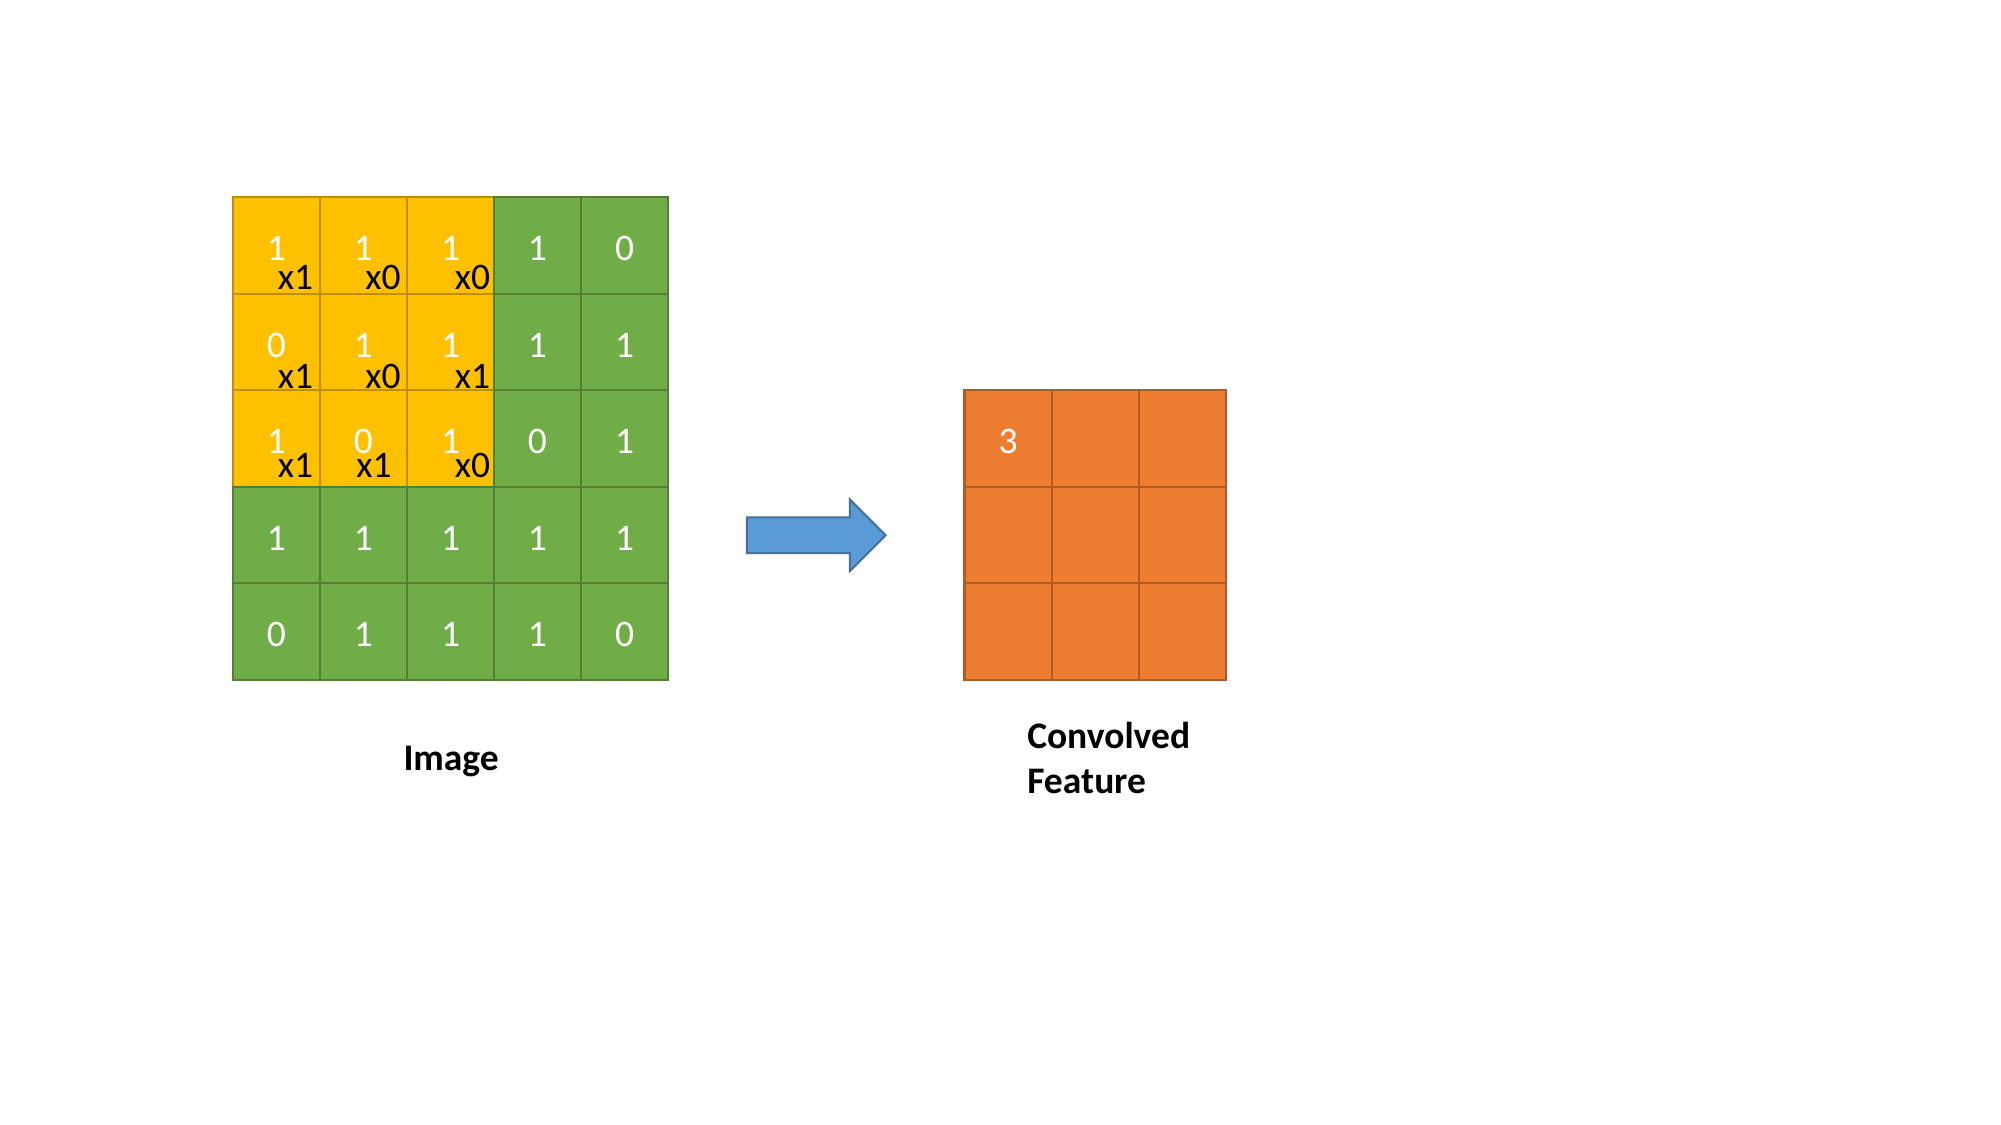

1
1
1
1
0
x1
x0
x0
0
1
1
1
1
x1
x0
x1
1
0
1
0
1
3

x1
x1
x0
1
1
1
1
1

0
1
1
1
0

Convolved
Feature
Image